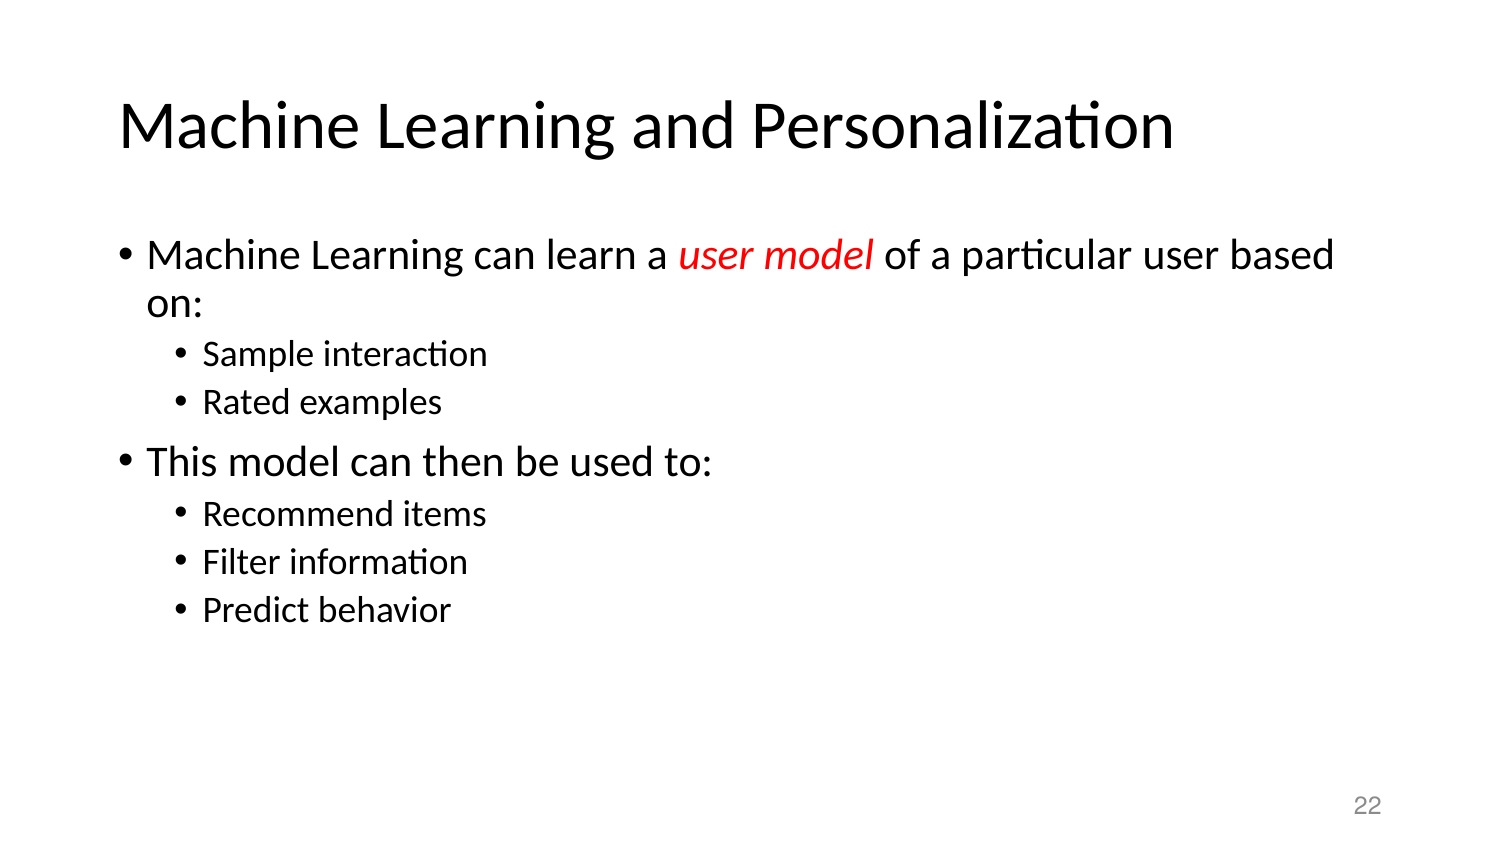

# Machine Learning and Personalization
Machine Learning can learn a user model of a particular user based on:
Sample interaction
Rated examples
This model can then be used to:
Recommend items
Filter information
Predict behavior
22